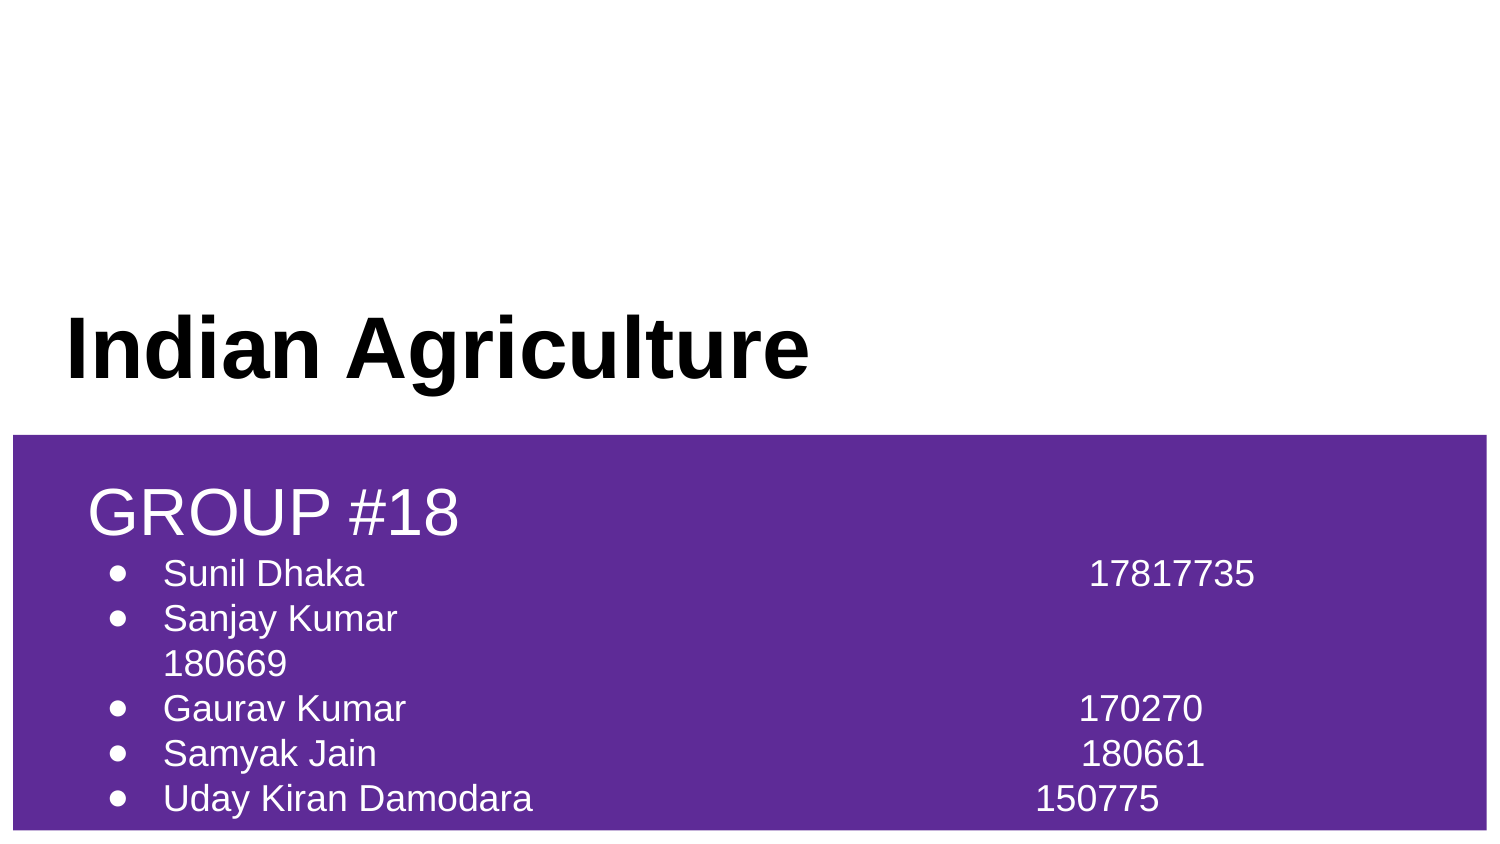

Indian Agriculture
GROUP #18
Sunil Dhaka                                                                     17817735
Sanjay Kumar							    180669
Gaurav Kumar                                                                170270
Samyak Jain                                                                   180661
Uday Kiran Damodara                                                150775